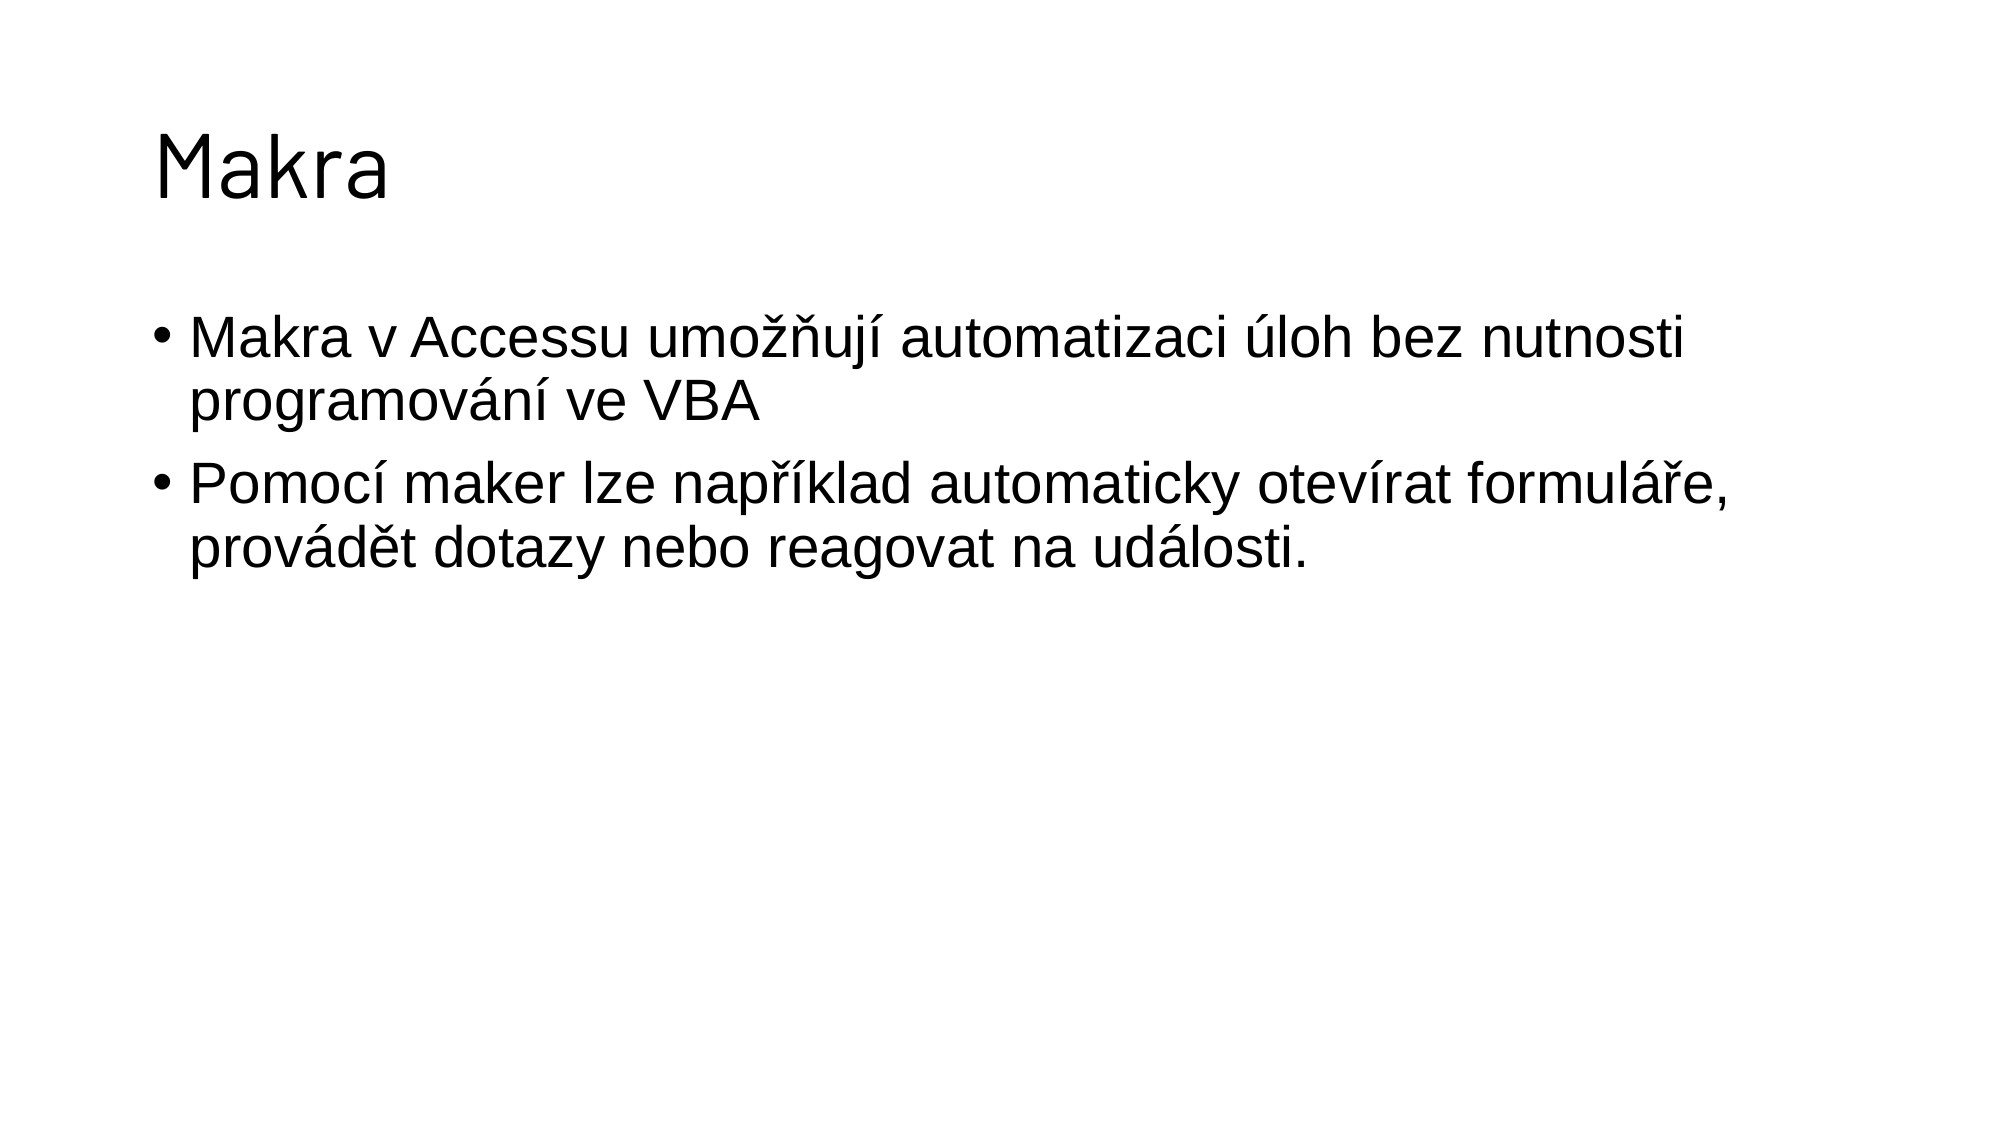

# Makra
Makra v Accessu umožňují automatizaci úloh bez nutnosti programování ve VBA
Pomocí maker lze například automaticky otevírat formuláře, provádět dotazy nebo reagovat na události.